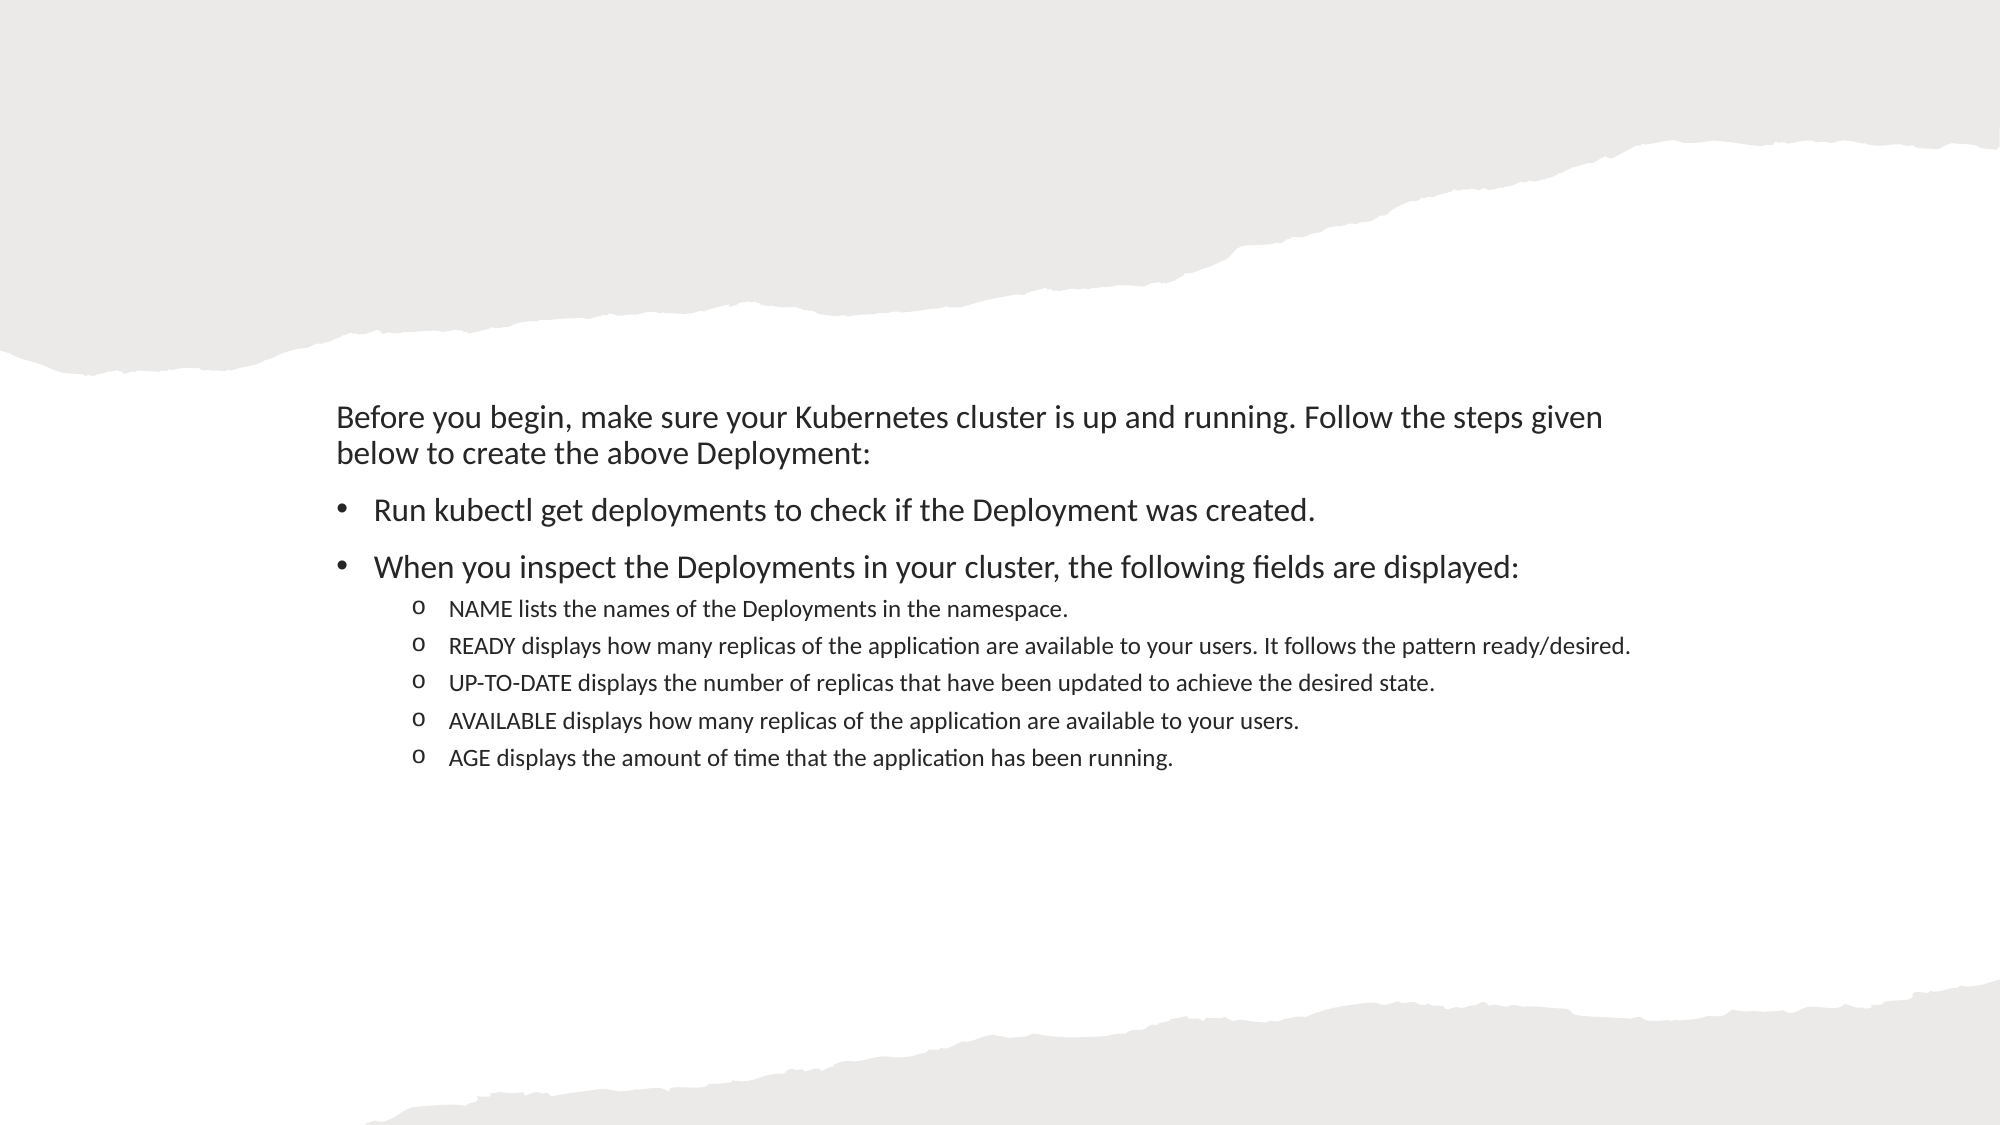

Before you begin, make sure your Kubernetes cluster is up and running. Follow the steps given below to create the above Deployment:
Run kubectl get deployments to check if the Deployment was created.
When you inspect the Deployments in your cluster, the following fields are displayed:
NAME lists the names of the Deployments in the namespace.
READY displays how many replicas of the application are available to your users. It follows the pattern ready/desired.
UP-TO-DATE displays the number of replicas that have been updated to achieve the desired state.
AVAILABLE displays how many replicas of the application are available to your users.
AGE displays the amount of time that the application has been running.